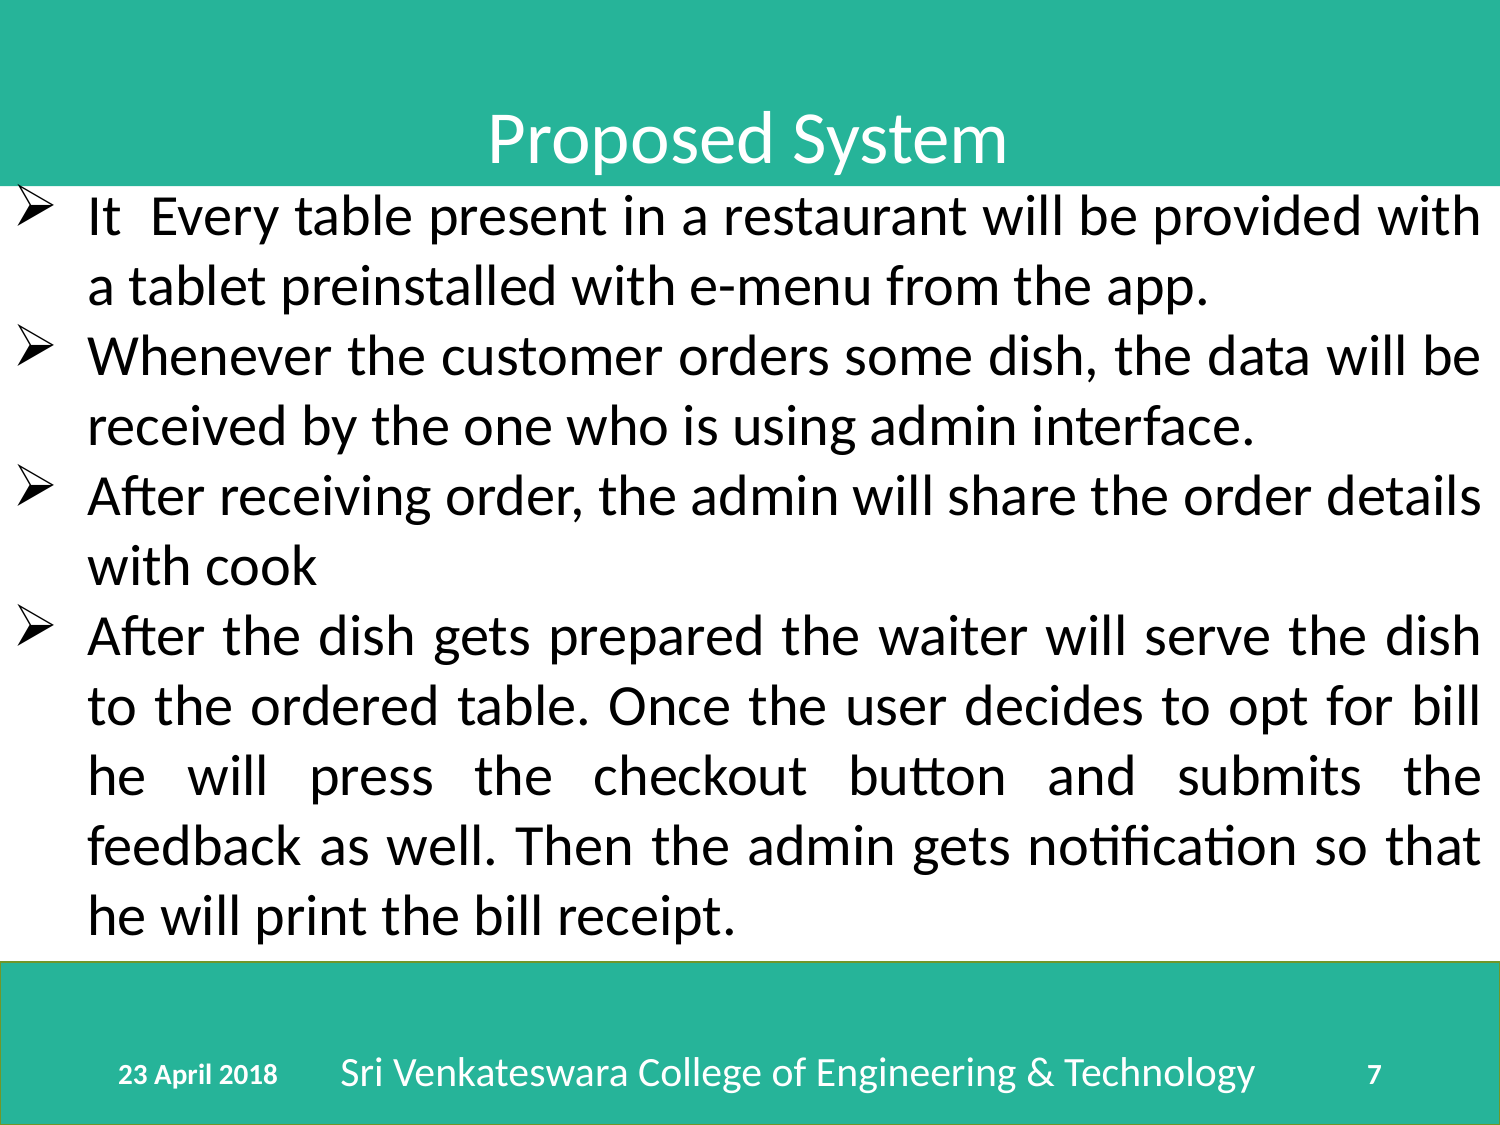

Proposed System

It  Every table present in a restaurant will be provided with a tablet preinstalled with e-menu from the app.
Whenever the customer orders some dish, the data will be received by the one who is using admin interface.
After receiving order, the admin will share the order details with cook
After the dish gets prepared the waiter will serve the dish to the ordered table. Once the user decides to opt for bill he will press the checkout button and submits the feedback as well. Then the admin gets notification so that he will print the bill receipt.

Sri Venkateswara College of Engineering & Technology
23 April 2018
7